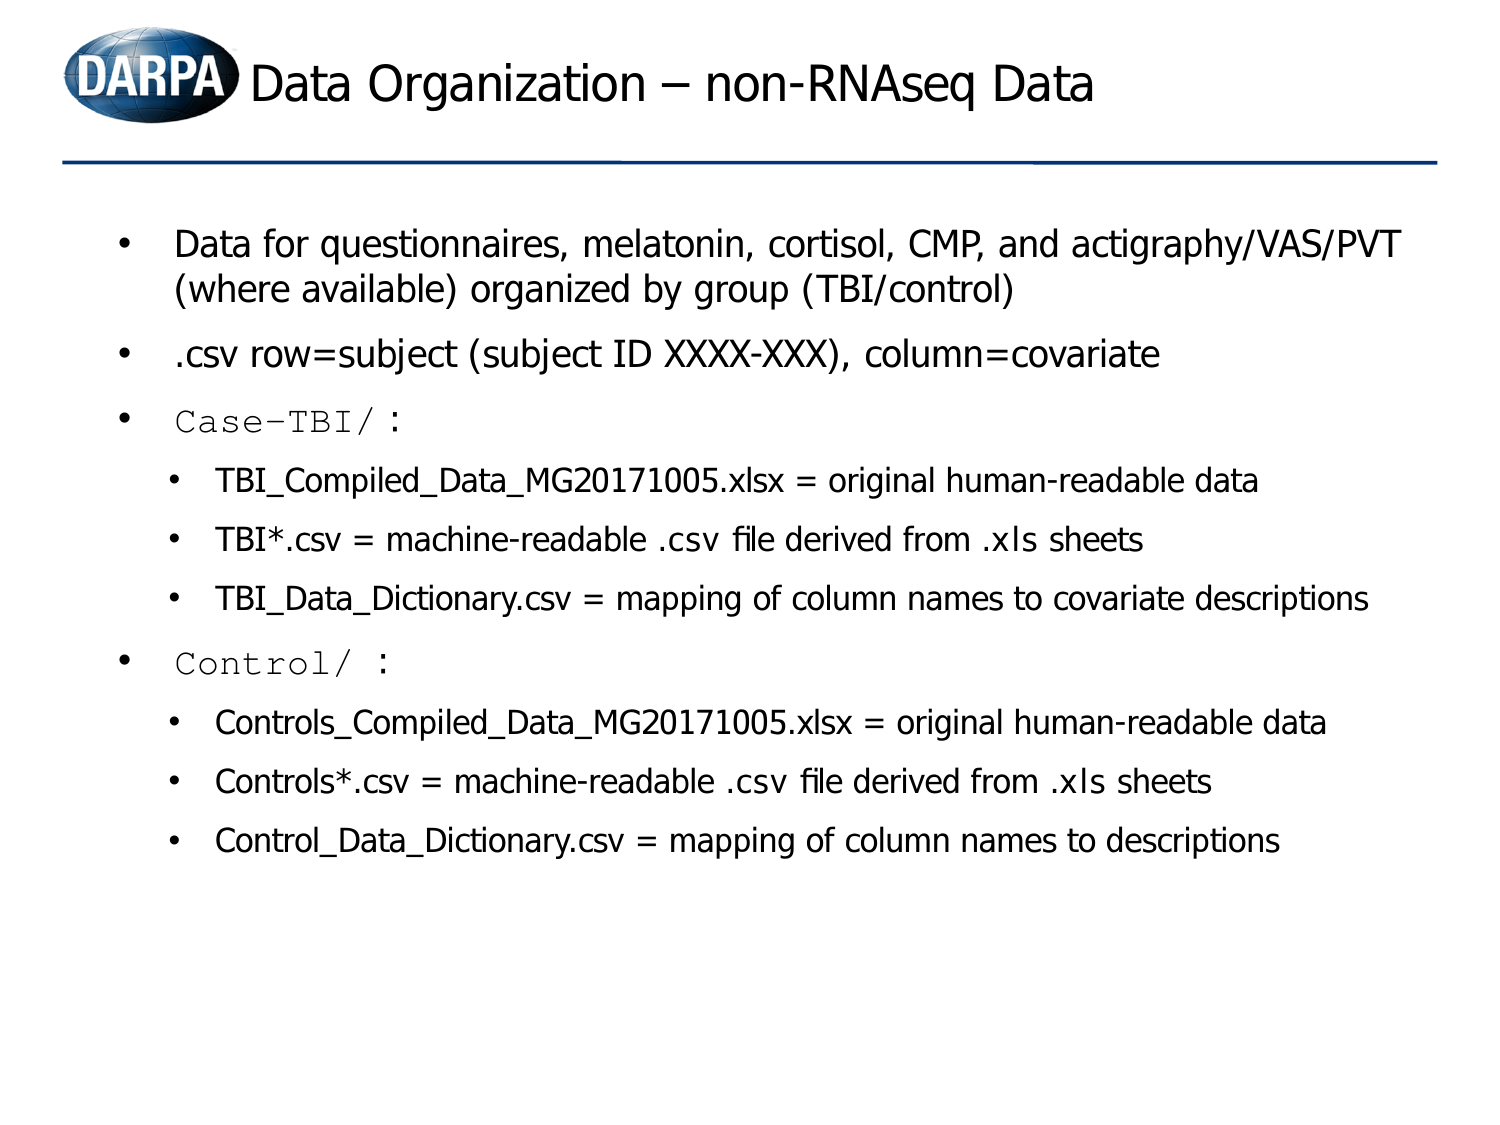

# Data Organization – non-RNAseq Data
Data for questionnaires, melatonin, cortisol, CMP, and actigraphy/VAS/PVT (where available) organized by group (TBI/control)
.csv row=subject (subject ID XXXX-XXX), column=covariate
Case-TBI/ :
TBI_Compiled_Data_MG20171005.xlsx = original human-readable data
TBI*.csv = machine-readable .csv file derived from .xls sheets
TBI_Data_Dictionary.csv = mapping of column names to covariate descriptions
Control/ :
Controls_Compiled_Data_MG20171005.xlsx = original human-readable data
Controls*.csv = machine-readable .csv file derived from .xls sheets
Control_Data_Dictionary.csv = mapping of column names to descriptions